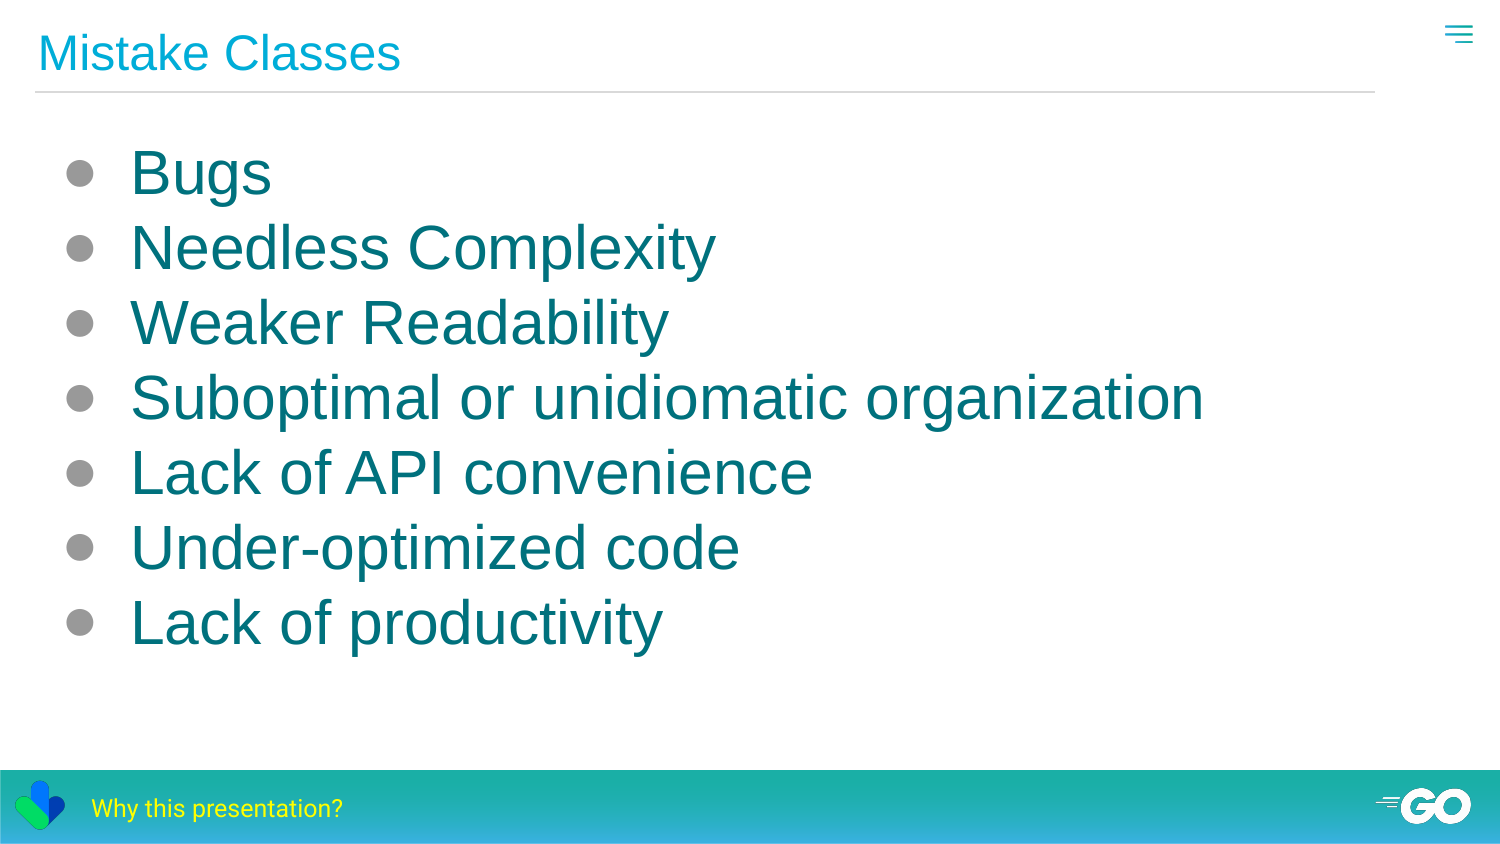

# Mistake Classes
Bugs
Needless Complexity
Weaker Readability
Suboptimal or unidiomatic organization
Lack of API convenience
Under-optimized code
Lack of productivity
Why this presentation?